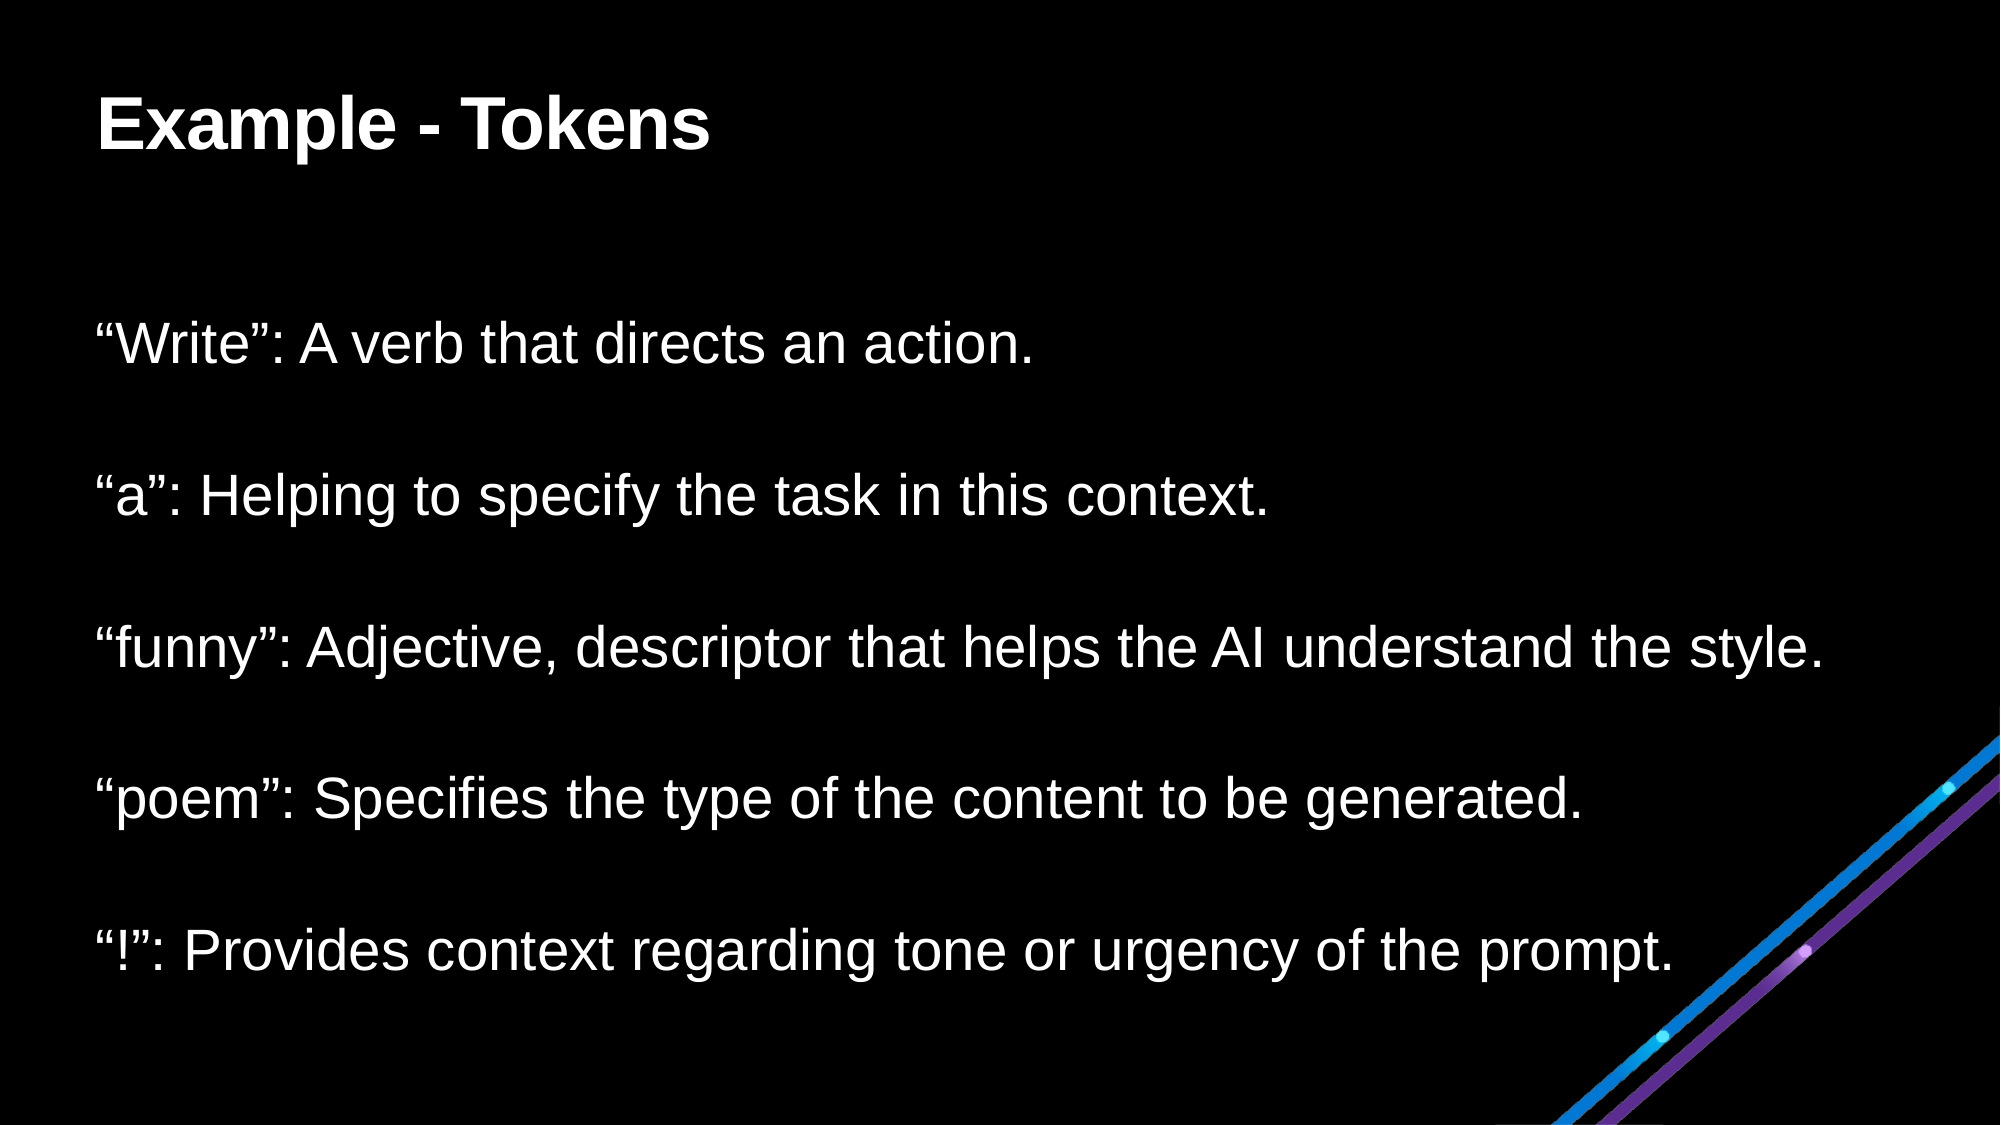

# Example - Tokens
“Write”: A verb that directs an action.
“a”: Helping to specify the task in this context.
“funny”: Adjective, descriptor that helps the AI understand the style.
“poem”: Specifies the type of the content to be generated.
“!”: Provides context regarding tone or urgency of the prompt.